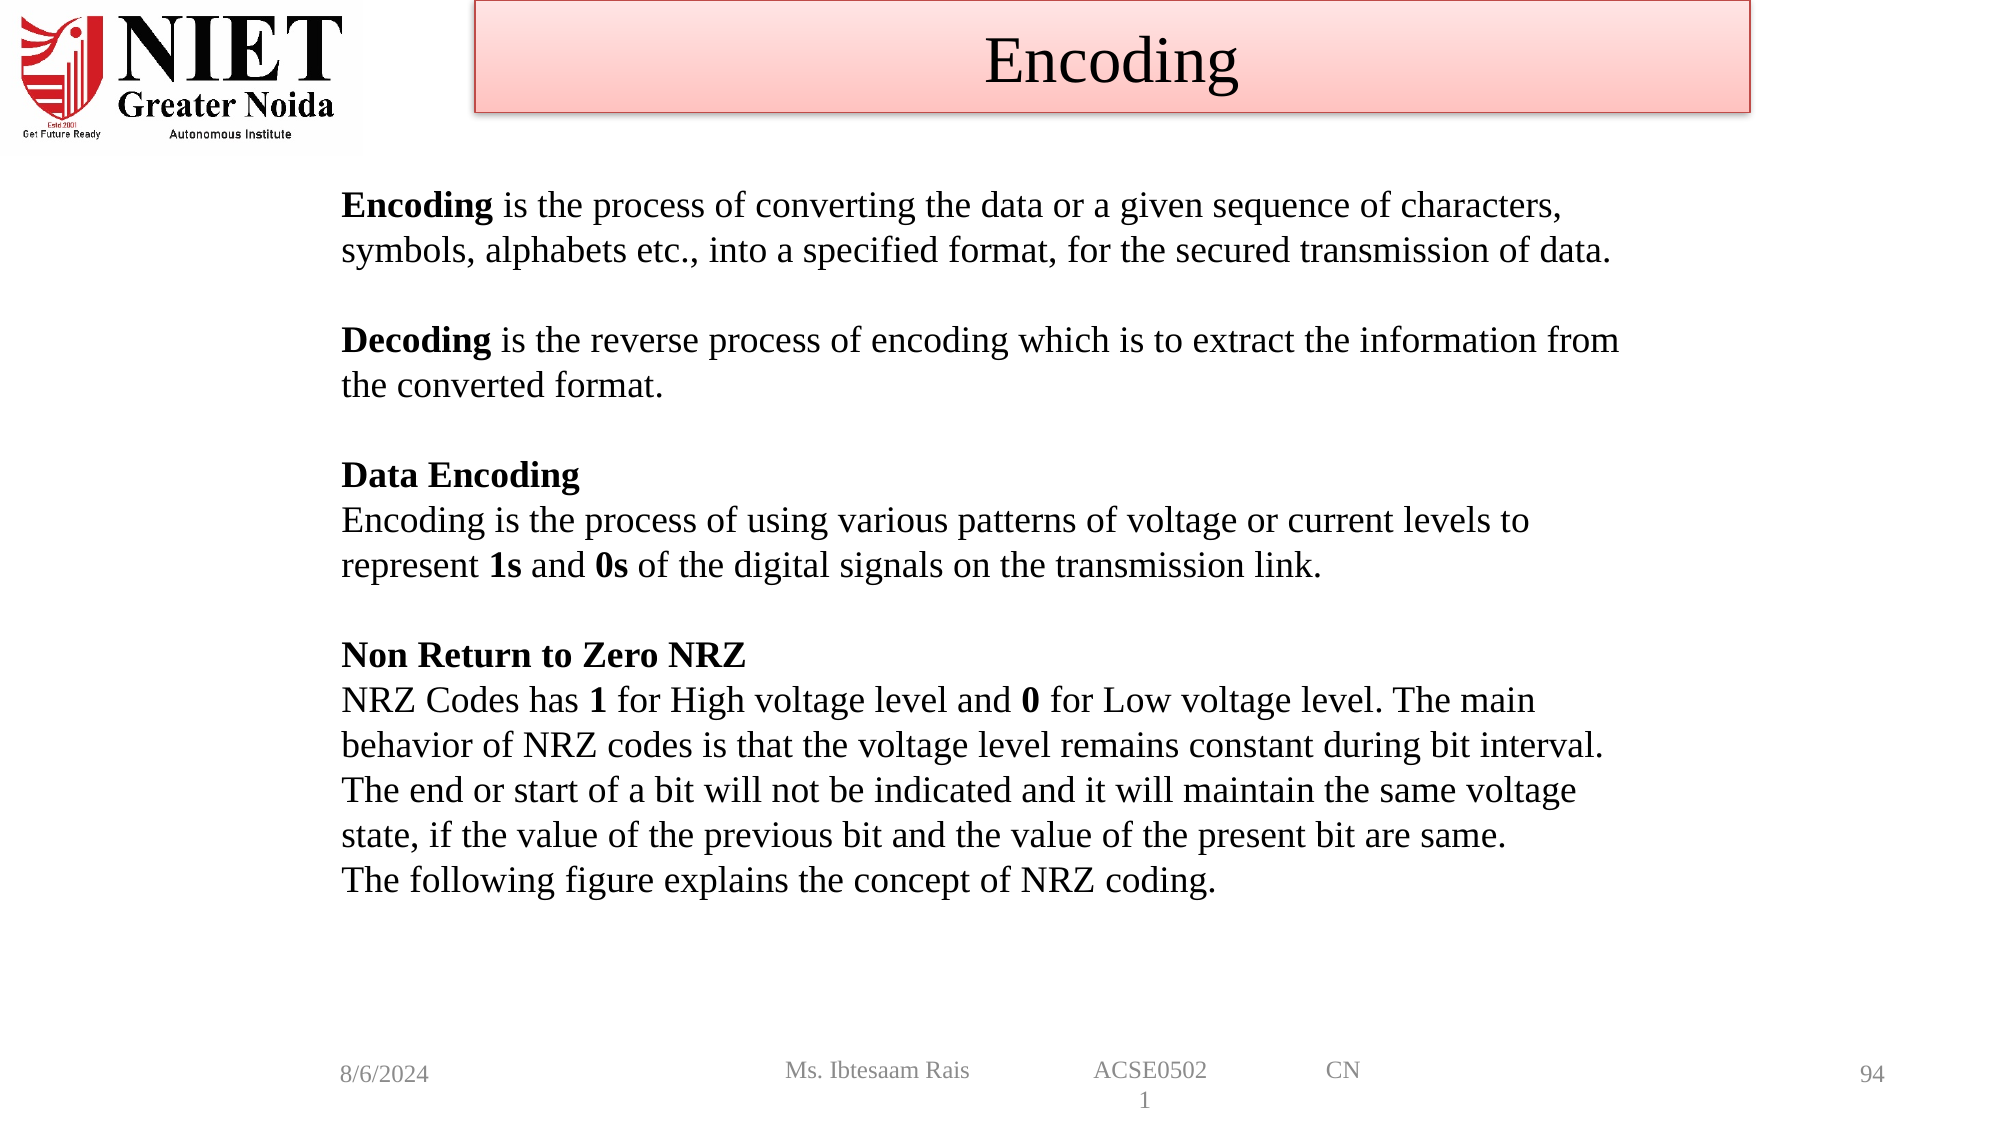

Encoding
Encoding is the process of converting the data or a given sequence of characters, symbols, alphabets etc., into a specified format, for the secured transmission of data.

Decoding is the reverse process of encoding which is to extract the information from the converted format.

Data Encoding
Encoding is the process of using various patterns of voltage or current levels to represent 1s and 0s of the digital signals on the transmission link.

Non Return to Zero NRZ
NRZ Codes has 1 for High voltage level and 0 for Low voltage level. The main behavior of NRZ codes is that the voltage level remains constant during bit interval. The end or start of a bit will not be indicated and it will maintain the same voltage state, if the value of the previous bit and the value of the present bit are same.
The following figure explains the concept of NRZ coding.

8/6/2024
Ms. Ibtesaam Rais                    ACSE0502                   CN                        1
94